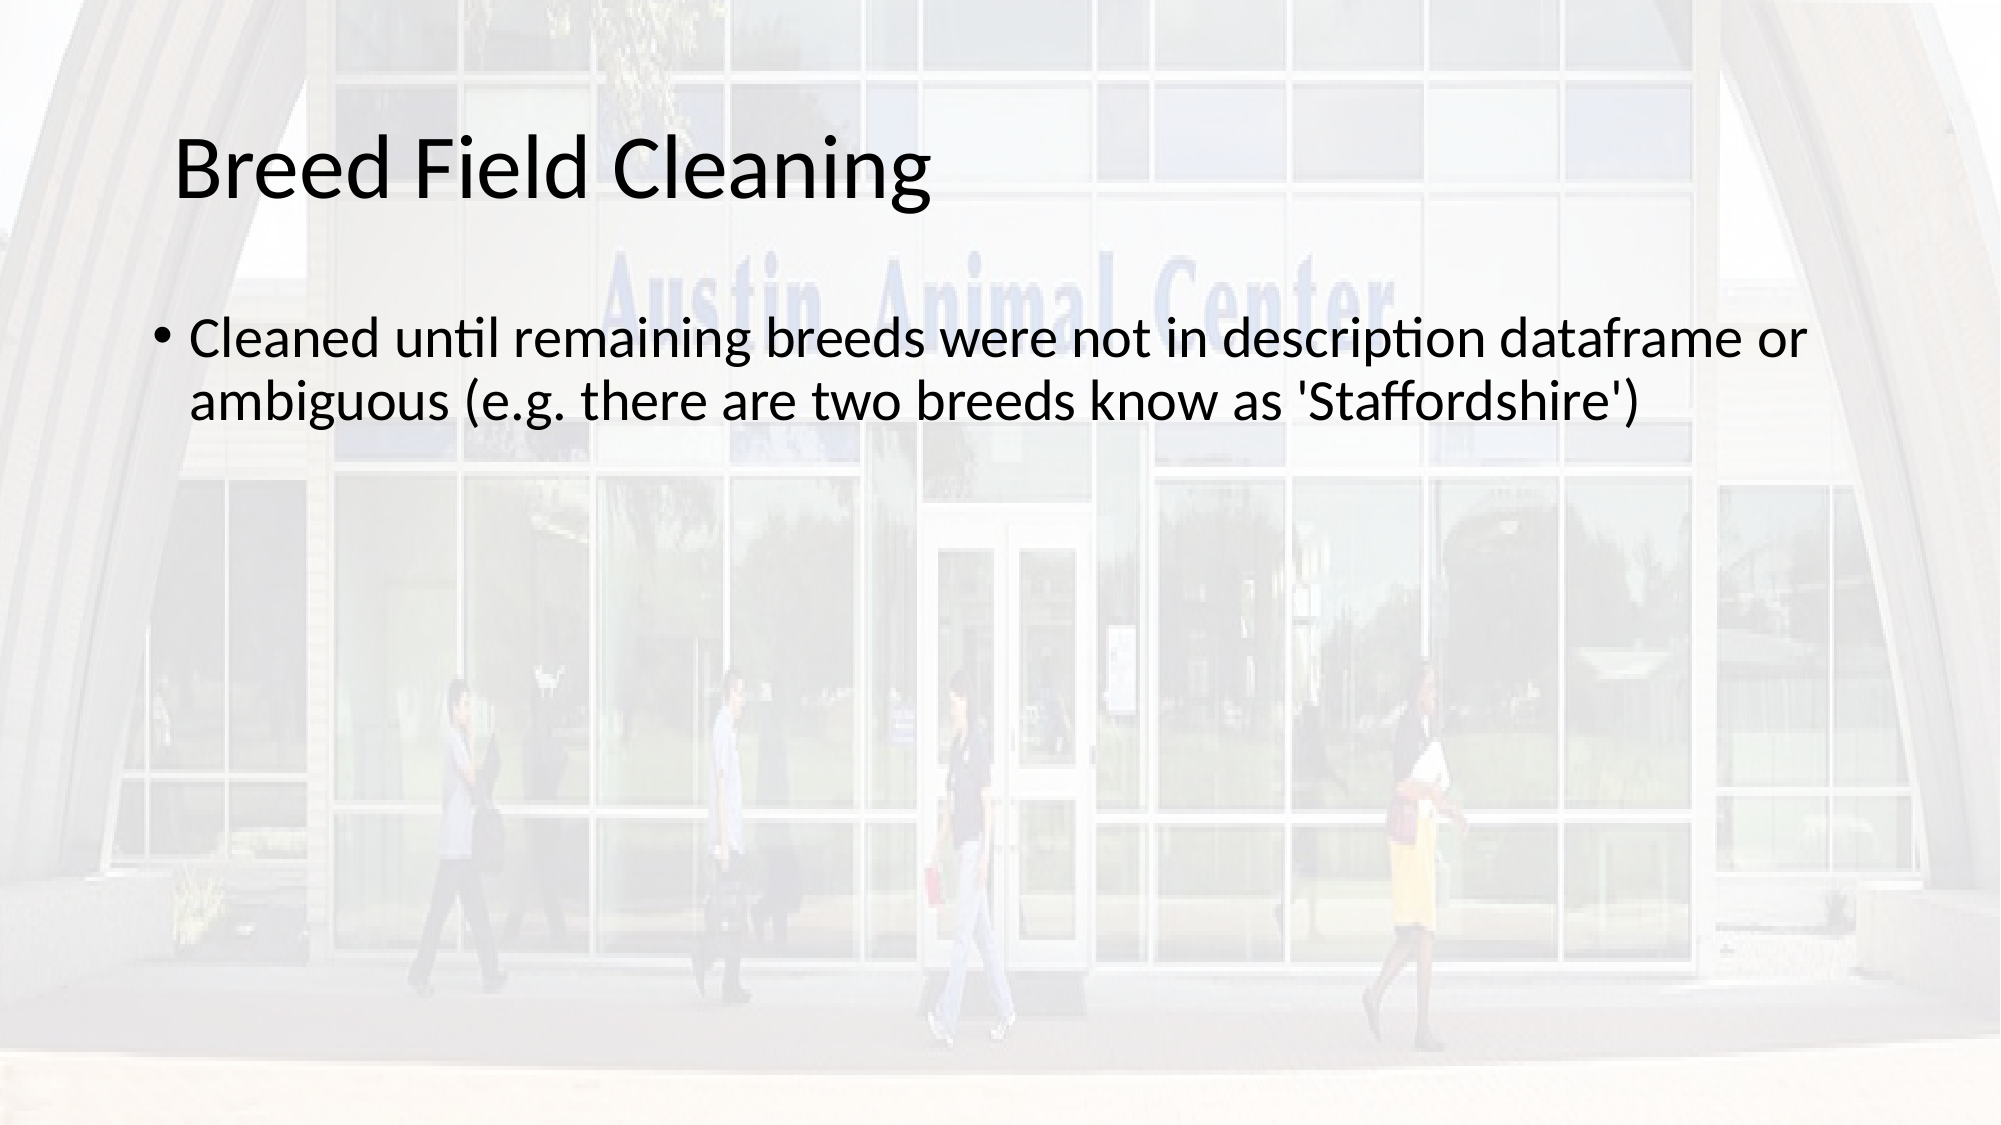

# Breed Field Cleaning
Cleaned until remaining breeds were not in description dataframe or ambiguous (e.g. there are two breeds know as 'Staffordshire')